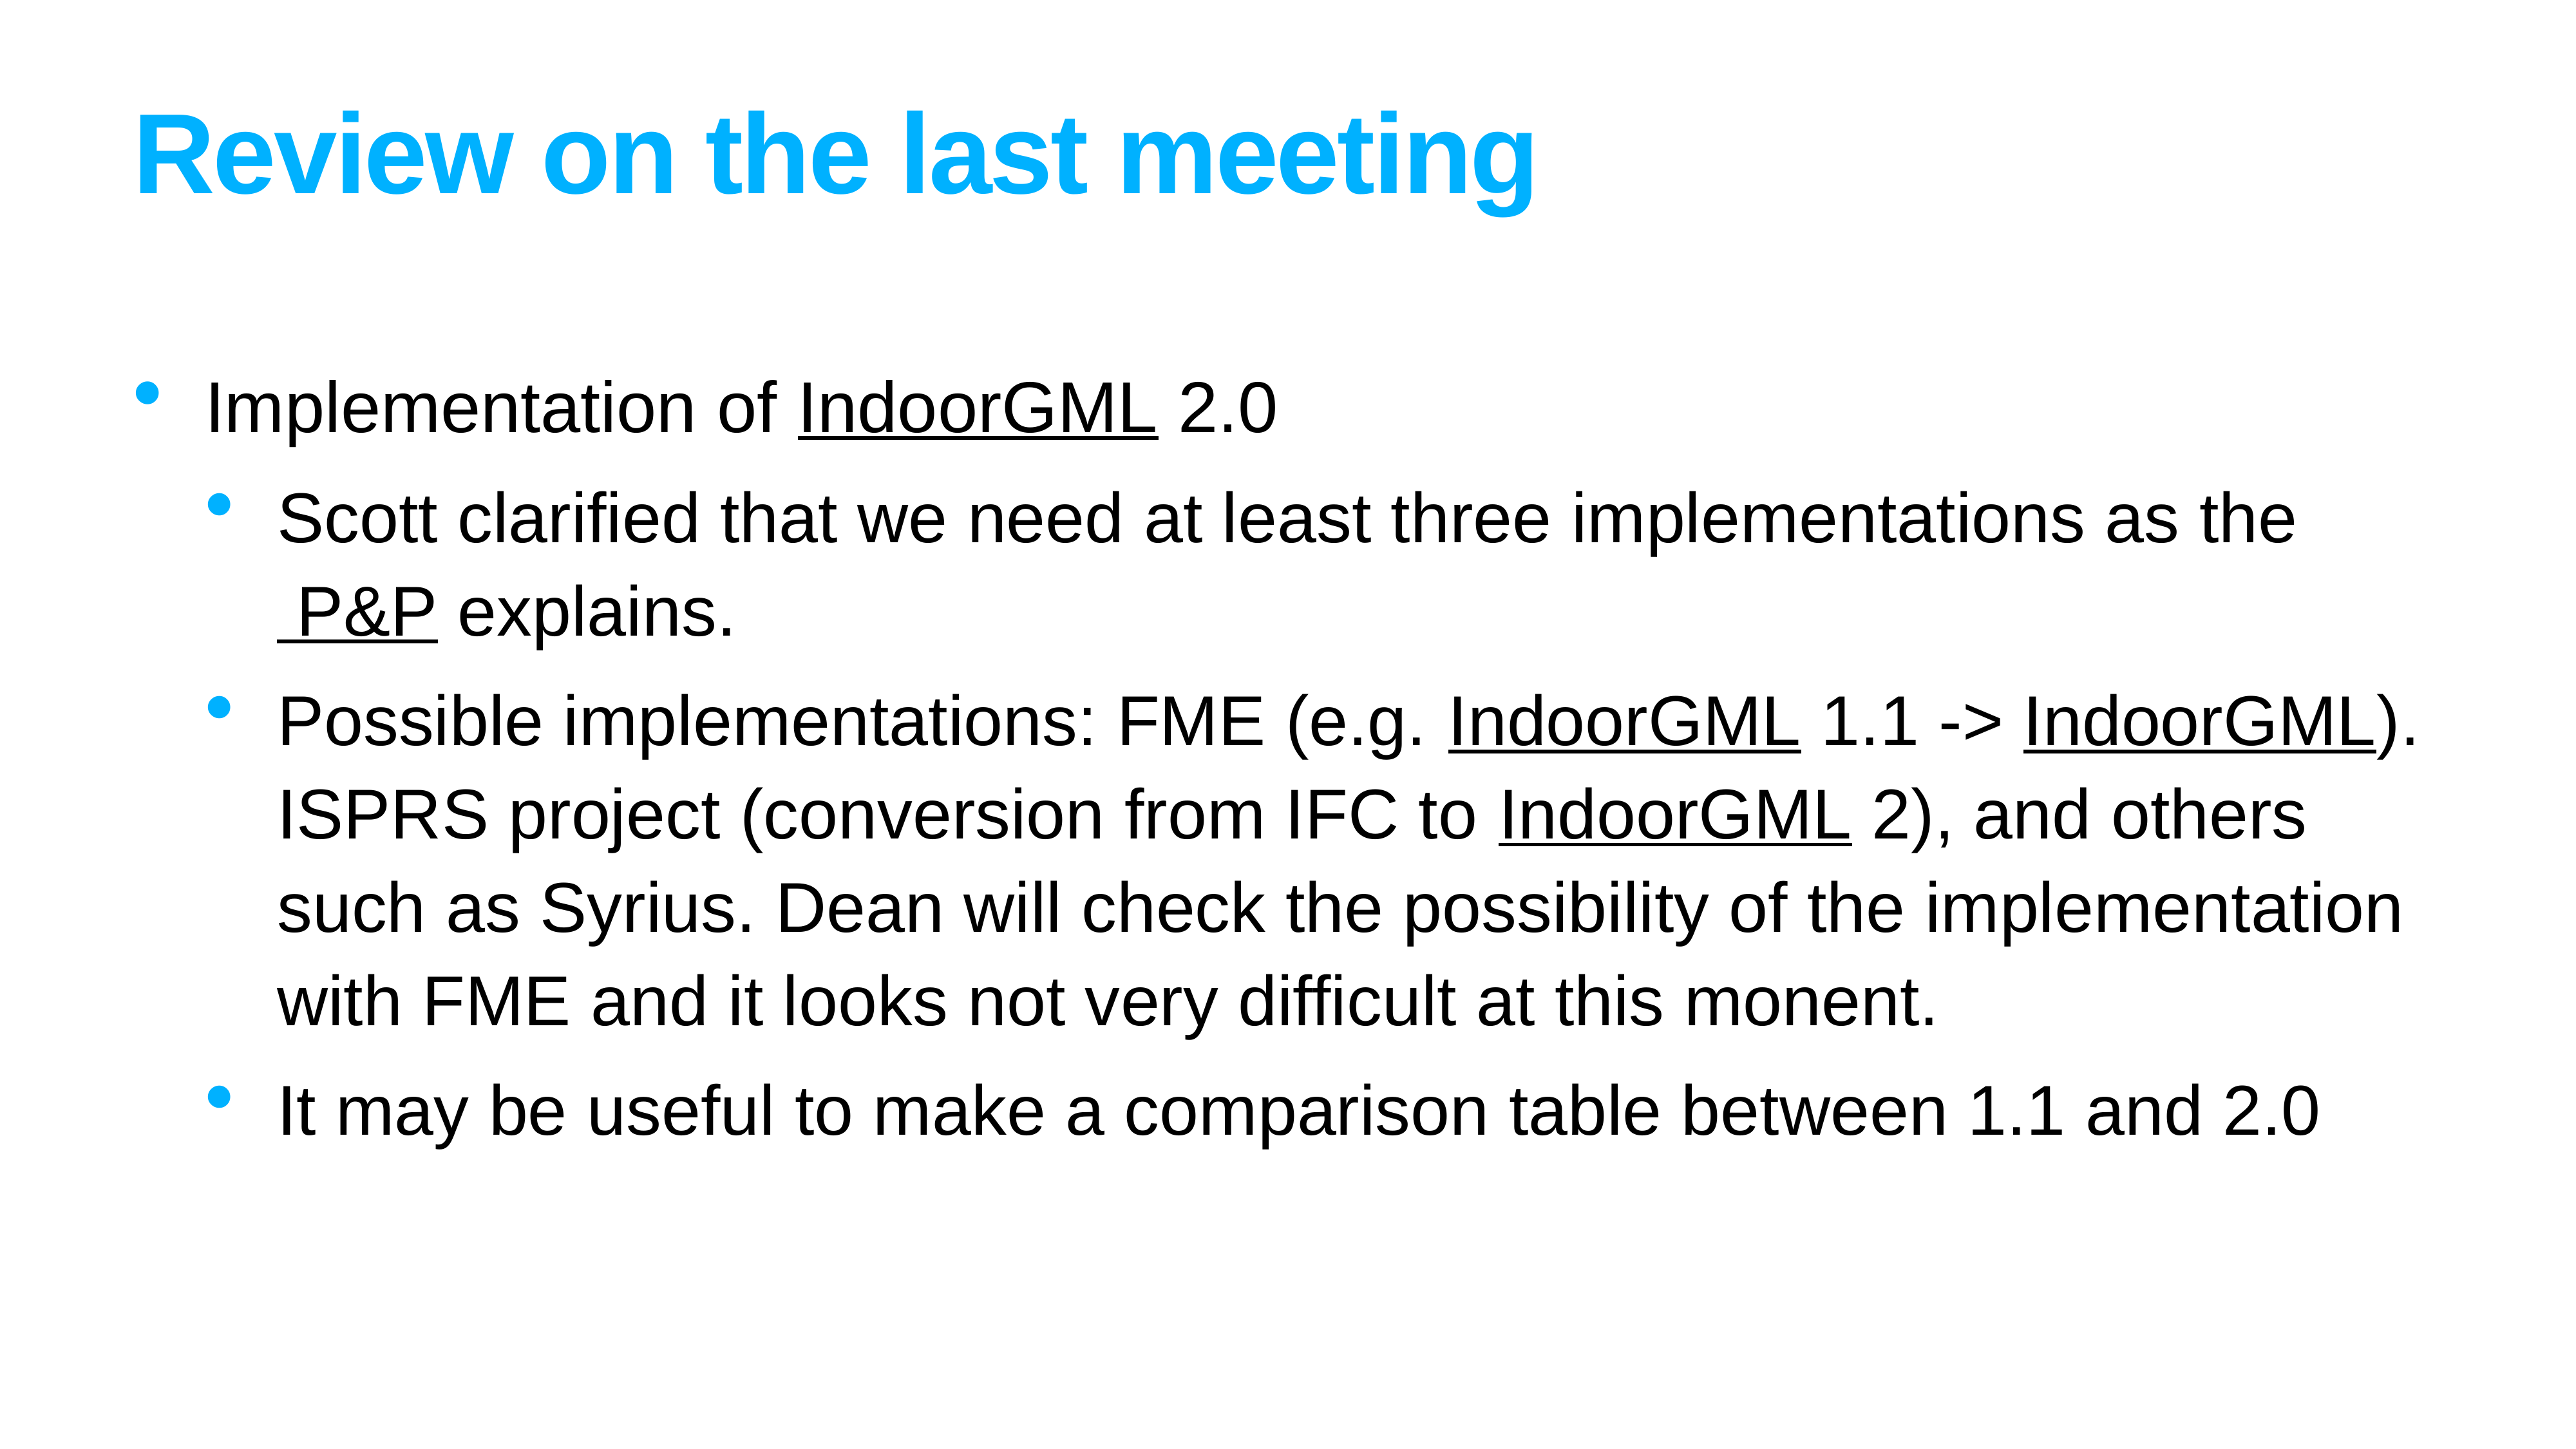

# Review on the last meeting
Implementation of IndoorGML 2.0
Scott clarified that we need at least three implementations as the P&P explains.
Possible implementations: FME (e.g. IndoorGML 1.1 -> IndoorGML). ISPRS project (conversion from IFC to IndoorGML 2), and others such as Syrius. Dean will check the possibility of the implementation with FME and it looks not very difficult at this monent.
It may be useful to make a comparison table between 1.1 and 2.0